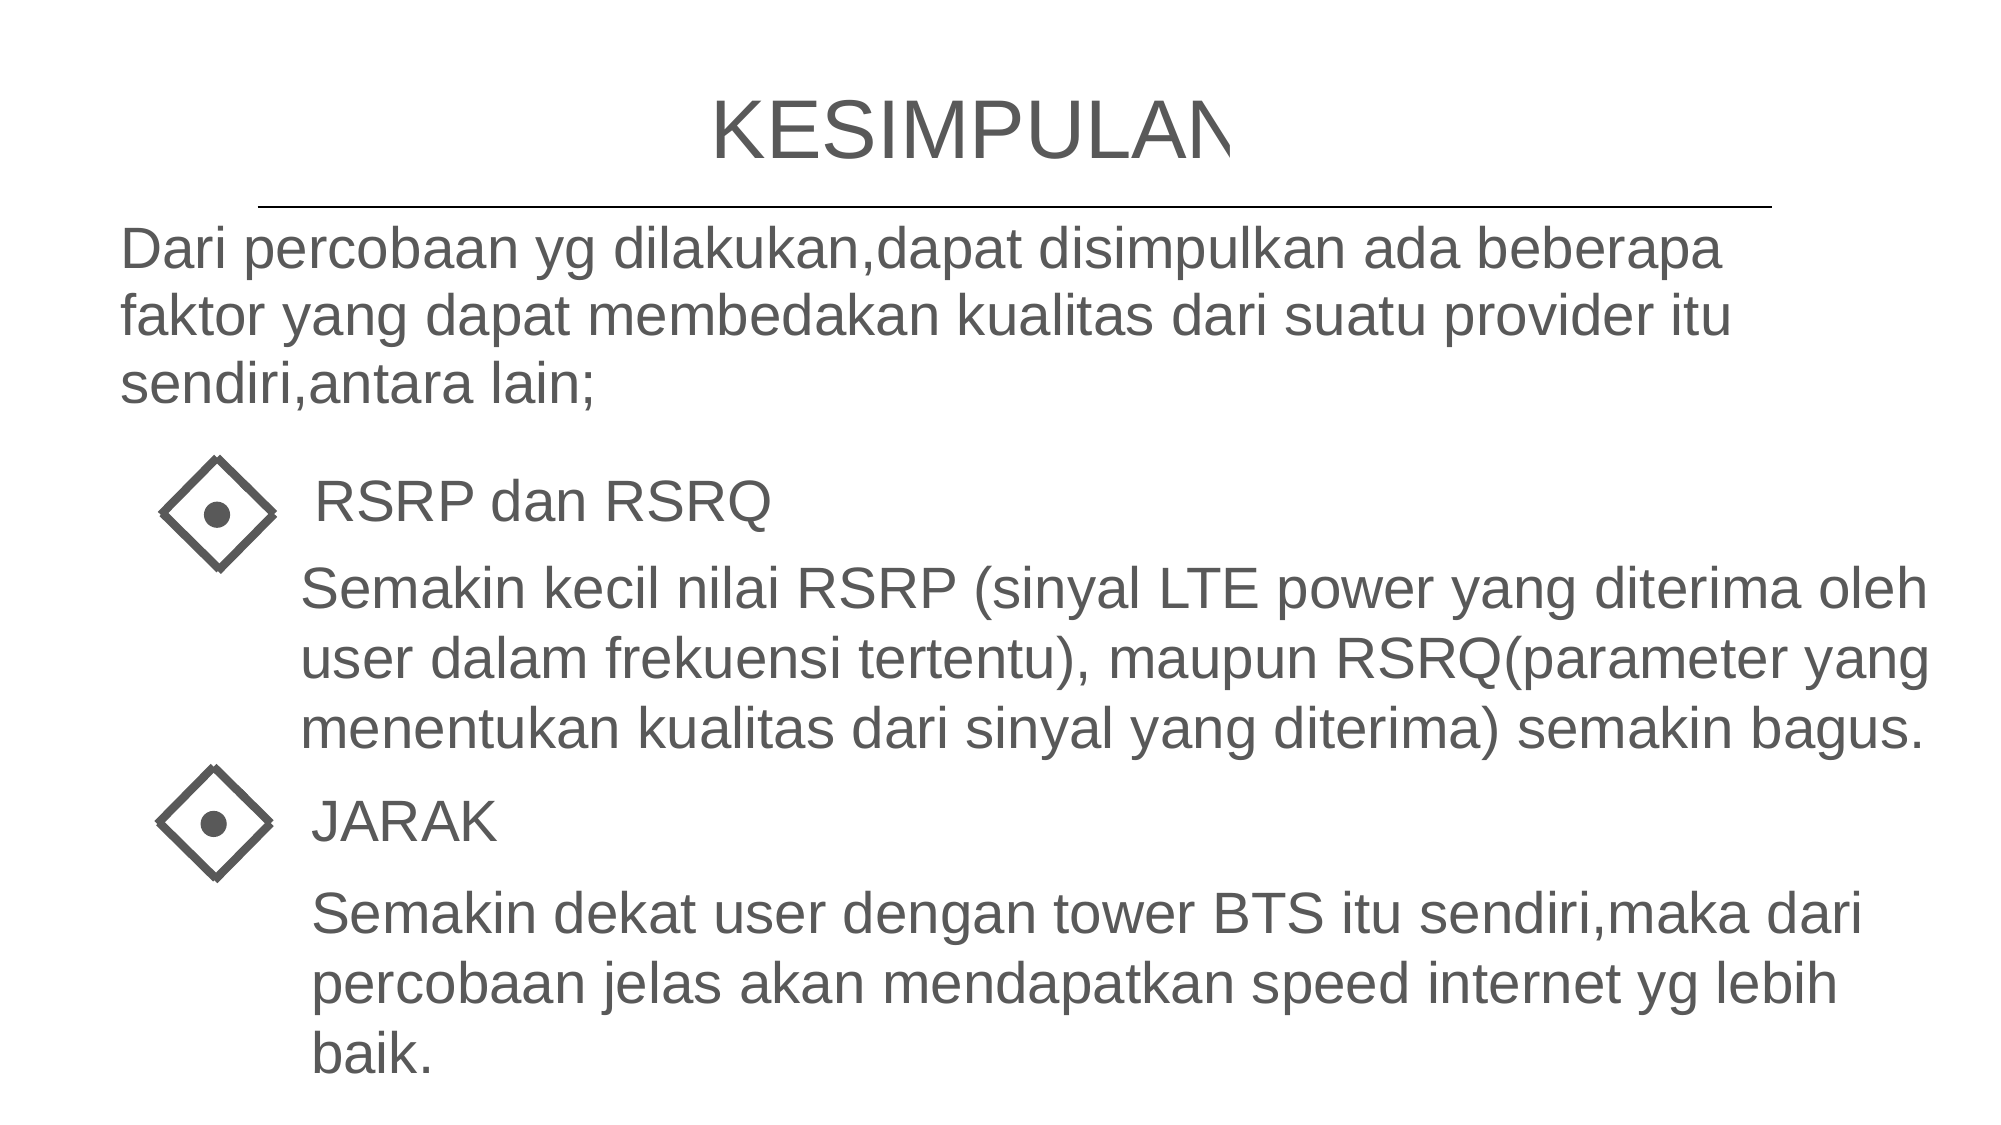

KESIMPULAN
Dari percobaan yg dilakukan,dapat disimpulkan ada beberapa
faktor yang dapat membedakan kualitas dari suatu provider itu
sendiri,antara lain;

RSRP dan RSRQ

Semakin kecil nilai RSRP (sinyal LTE power yang diterima oleh user dalam frekuensi tertentu), maupun RSRQ(parameter yang menentukan kualitas dari sinyal yang diterima) semakin bagus.
JARAK

Semakin dekat user dengan tower BTS itu sendiri,maka dari percobaan jelas akan mendapatkan speed internet yg lebih baik.